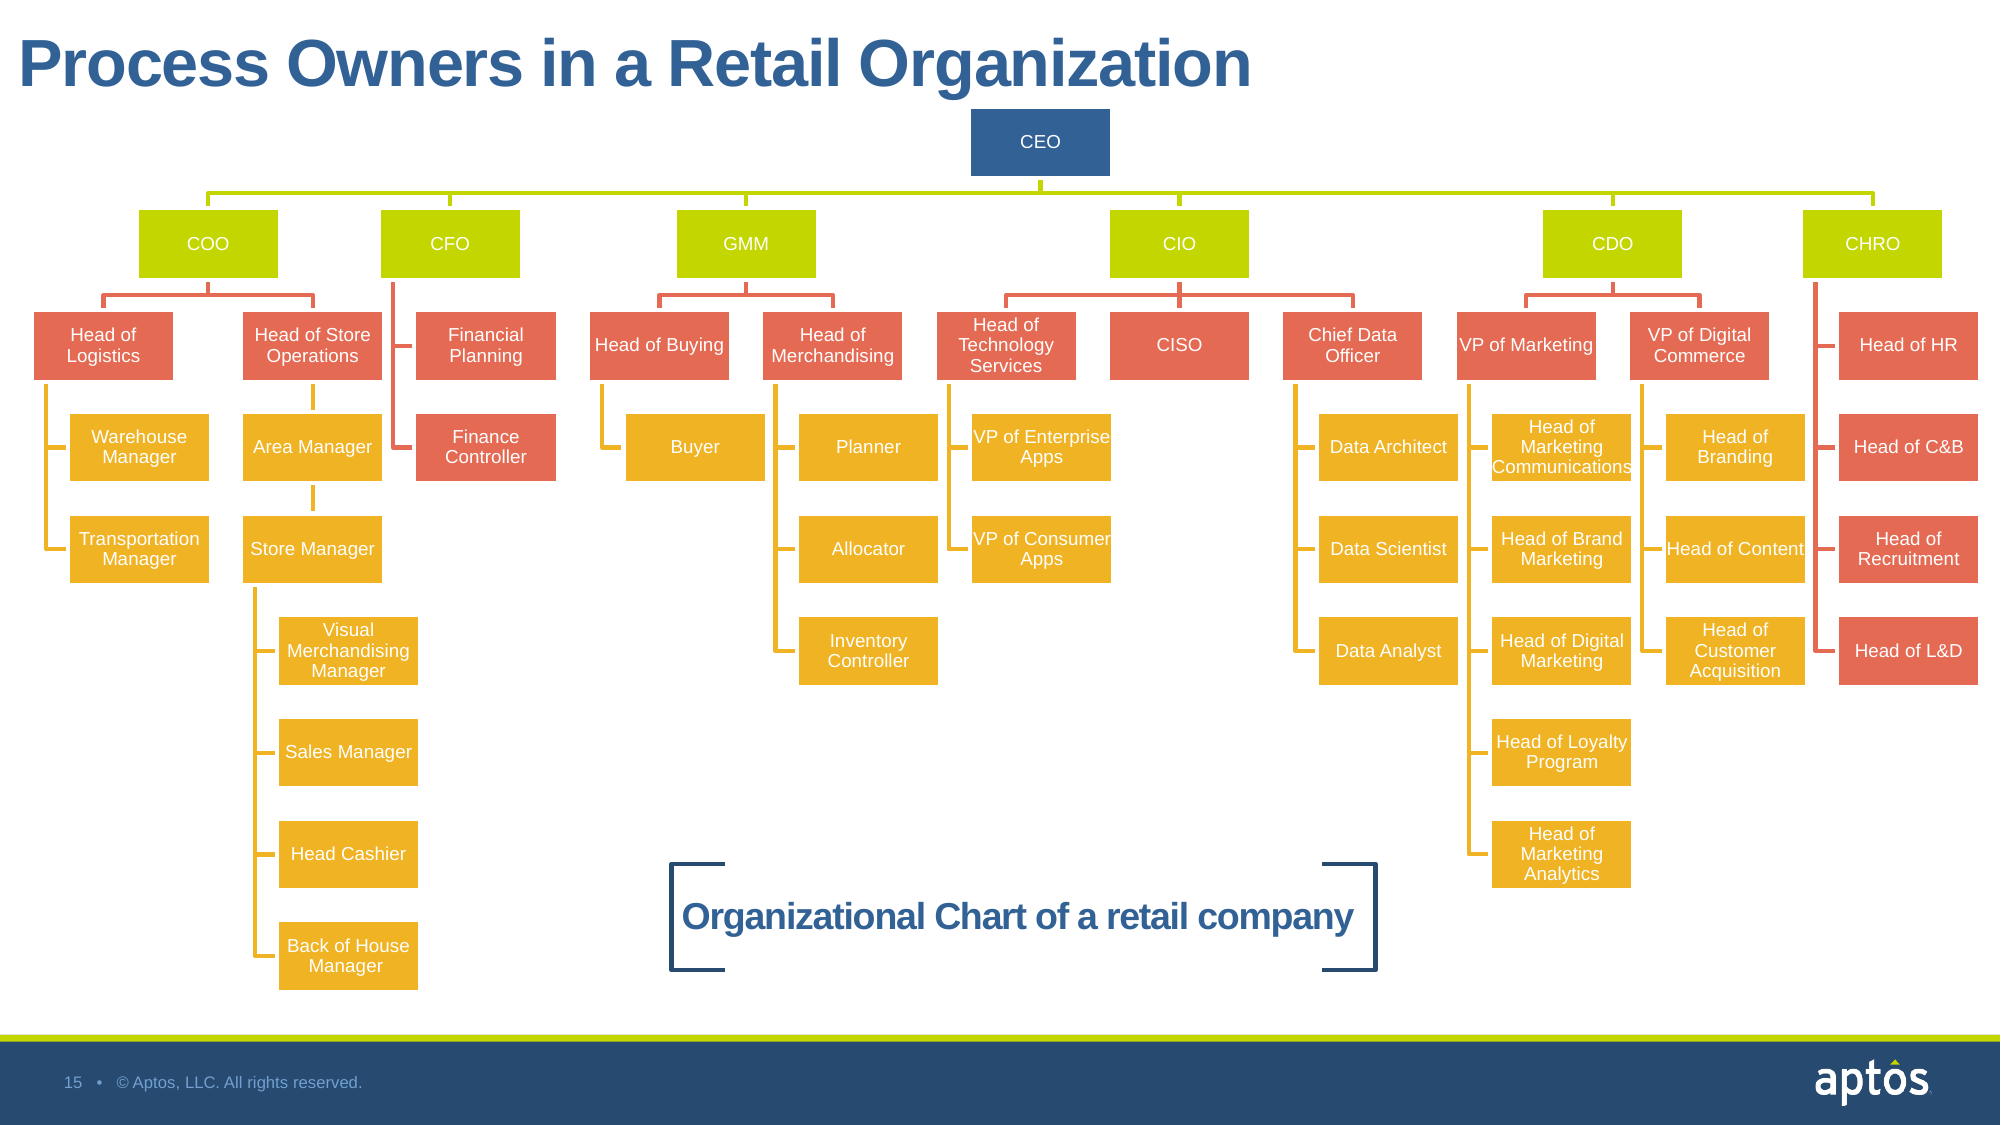

Process Owners in a Retail Organization
CEO
COO
Head of Logistics
Warehouse Manager
Transportation Manager
Head of Store Operations
Area Manager
Store Manager
Visual Merchandising Manager
Sales Manager
Head Cashier
Back of House Manager
CFO
Financial Planning
Finance Controller
GMM
Head of Buying
Buyer
Head of Merchandising
Planner
Allocator
Inventory Controller
CIO
Head of Technology Services
VP of Enterprise Apps
VP of Consumer Apps
CISO
Chief Data Officer
Data Architect
Data Scientist
Data Analyst
CDO
VP of Marketing
Head of Marketing Communications
Head of Brand Marketing
Head of Digital Marketing
Head of Loyalty Program
Head of Marketing Analytics
VP of Digital Commerce
Head of Branding
Head of Content
Head of Customer Acquisition
CHRO
Head of HR
Head of C&B
Head of Recruitment
Head of L&D

Organizational Chart of a retail company